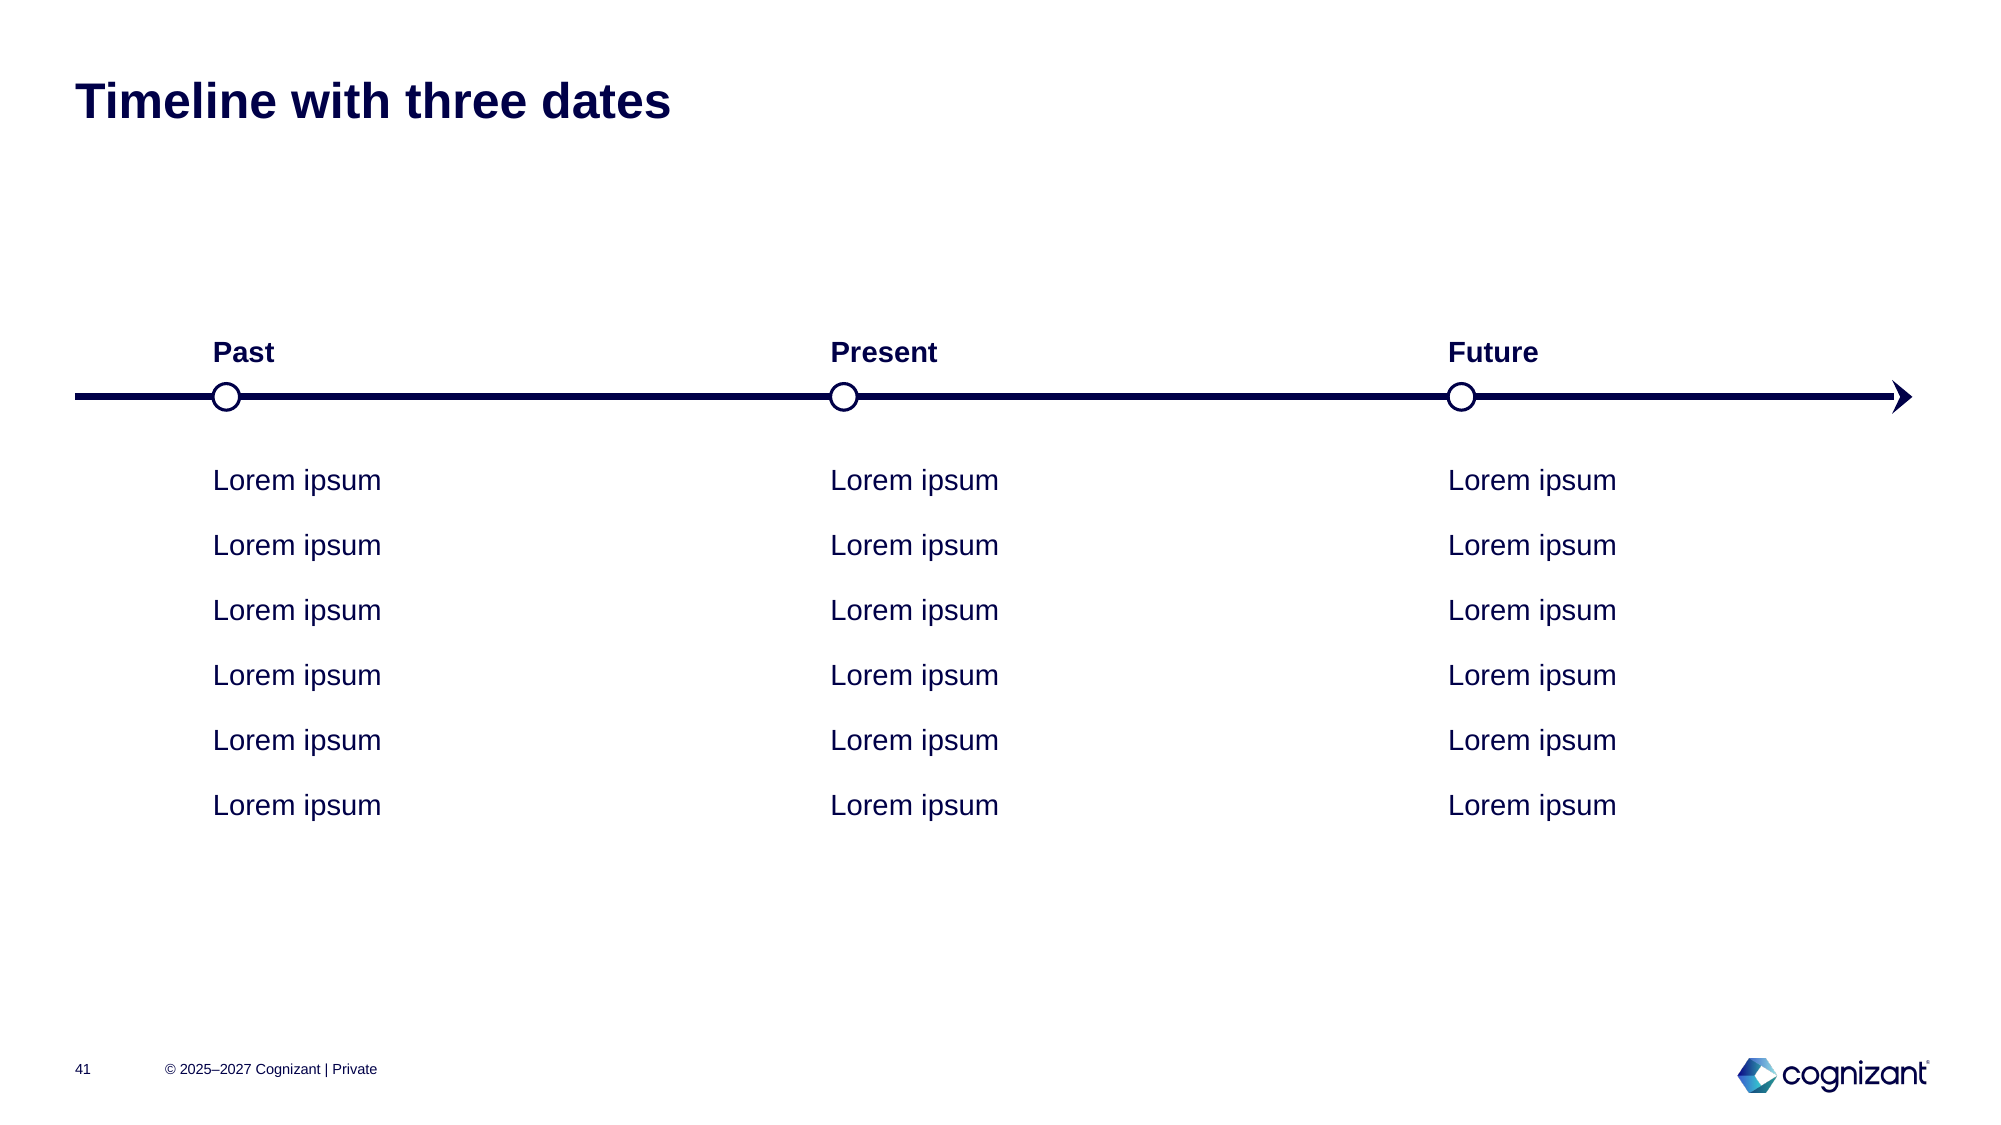

# Timeline with three dates
Past
Present
Future

Lorem ipsum
Lorem ipsum
Lorem ipsum
Lorem ipsum
Lorem ipsum
Lorem ipsum
Lorem ipsum
Lorem ipsum
Lorem ipsum
Lorem ipsum
Lorem ipsum
Lorem ipsum
Lorem ipsum
Lorem ipsum
Lorem ipsum
Lorem ipsum
Lorem ipsum
Lorem ipsum
41
© 2025–2027 Cognizant | Private